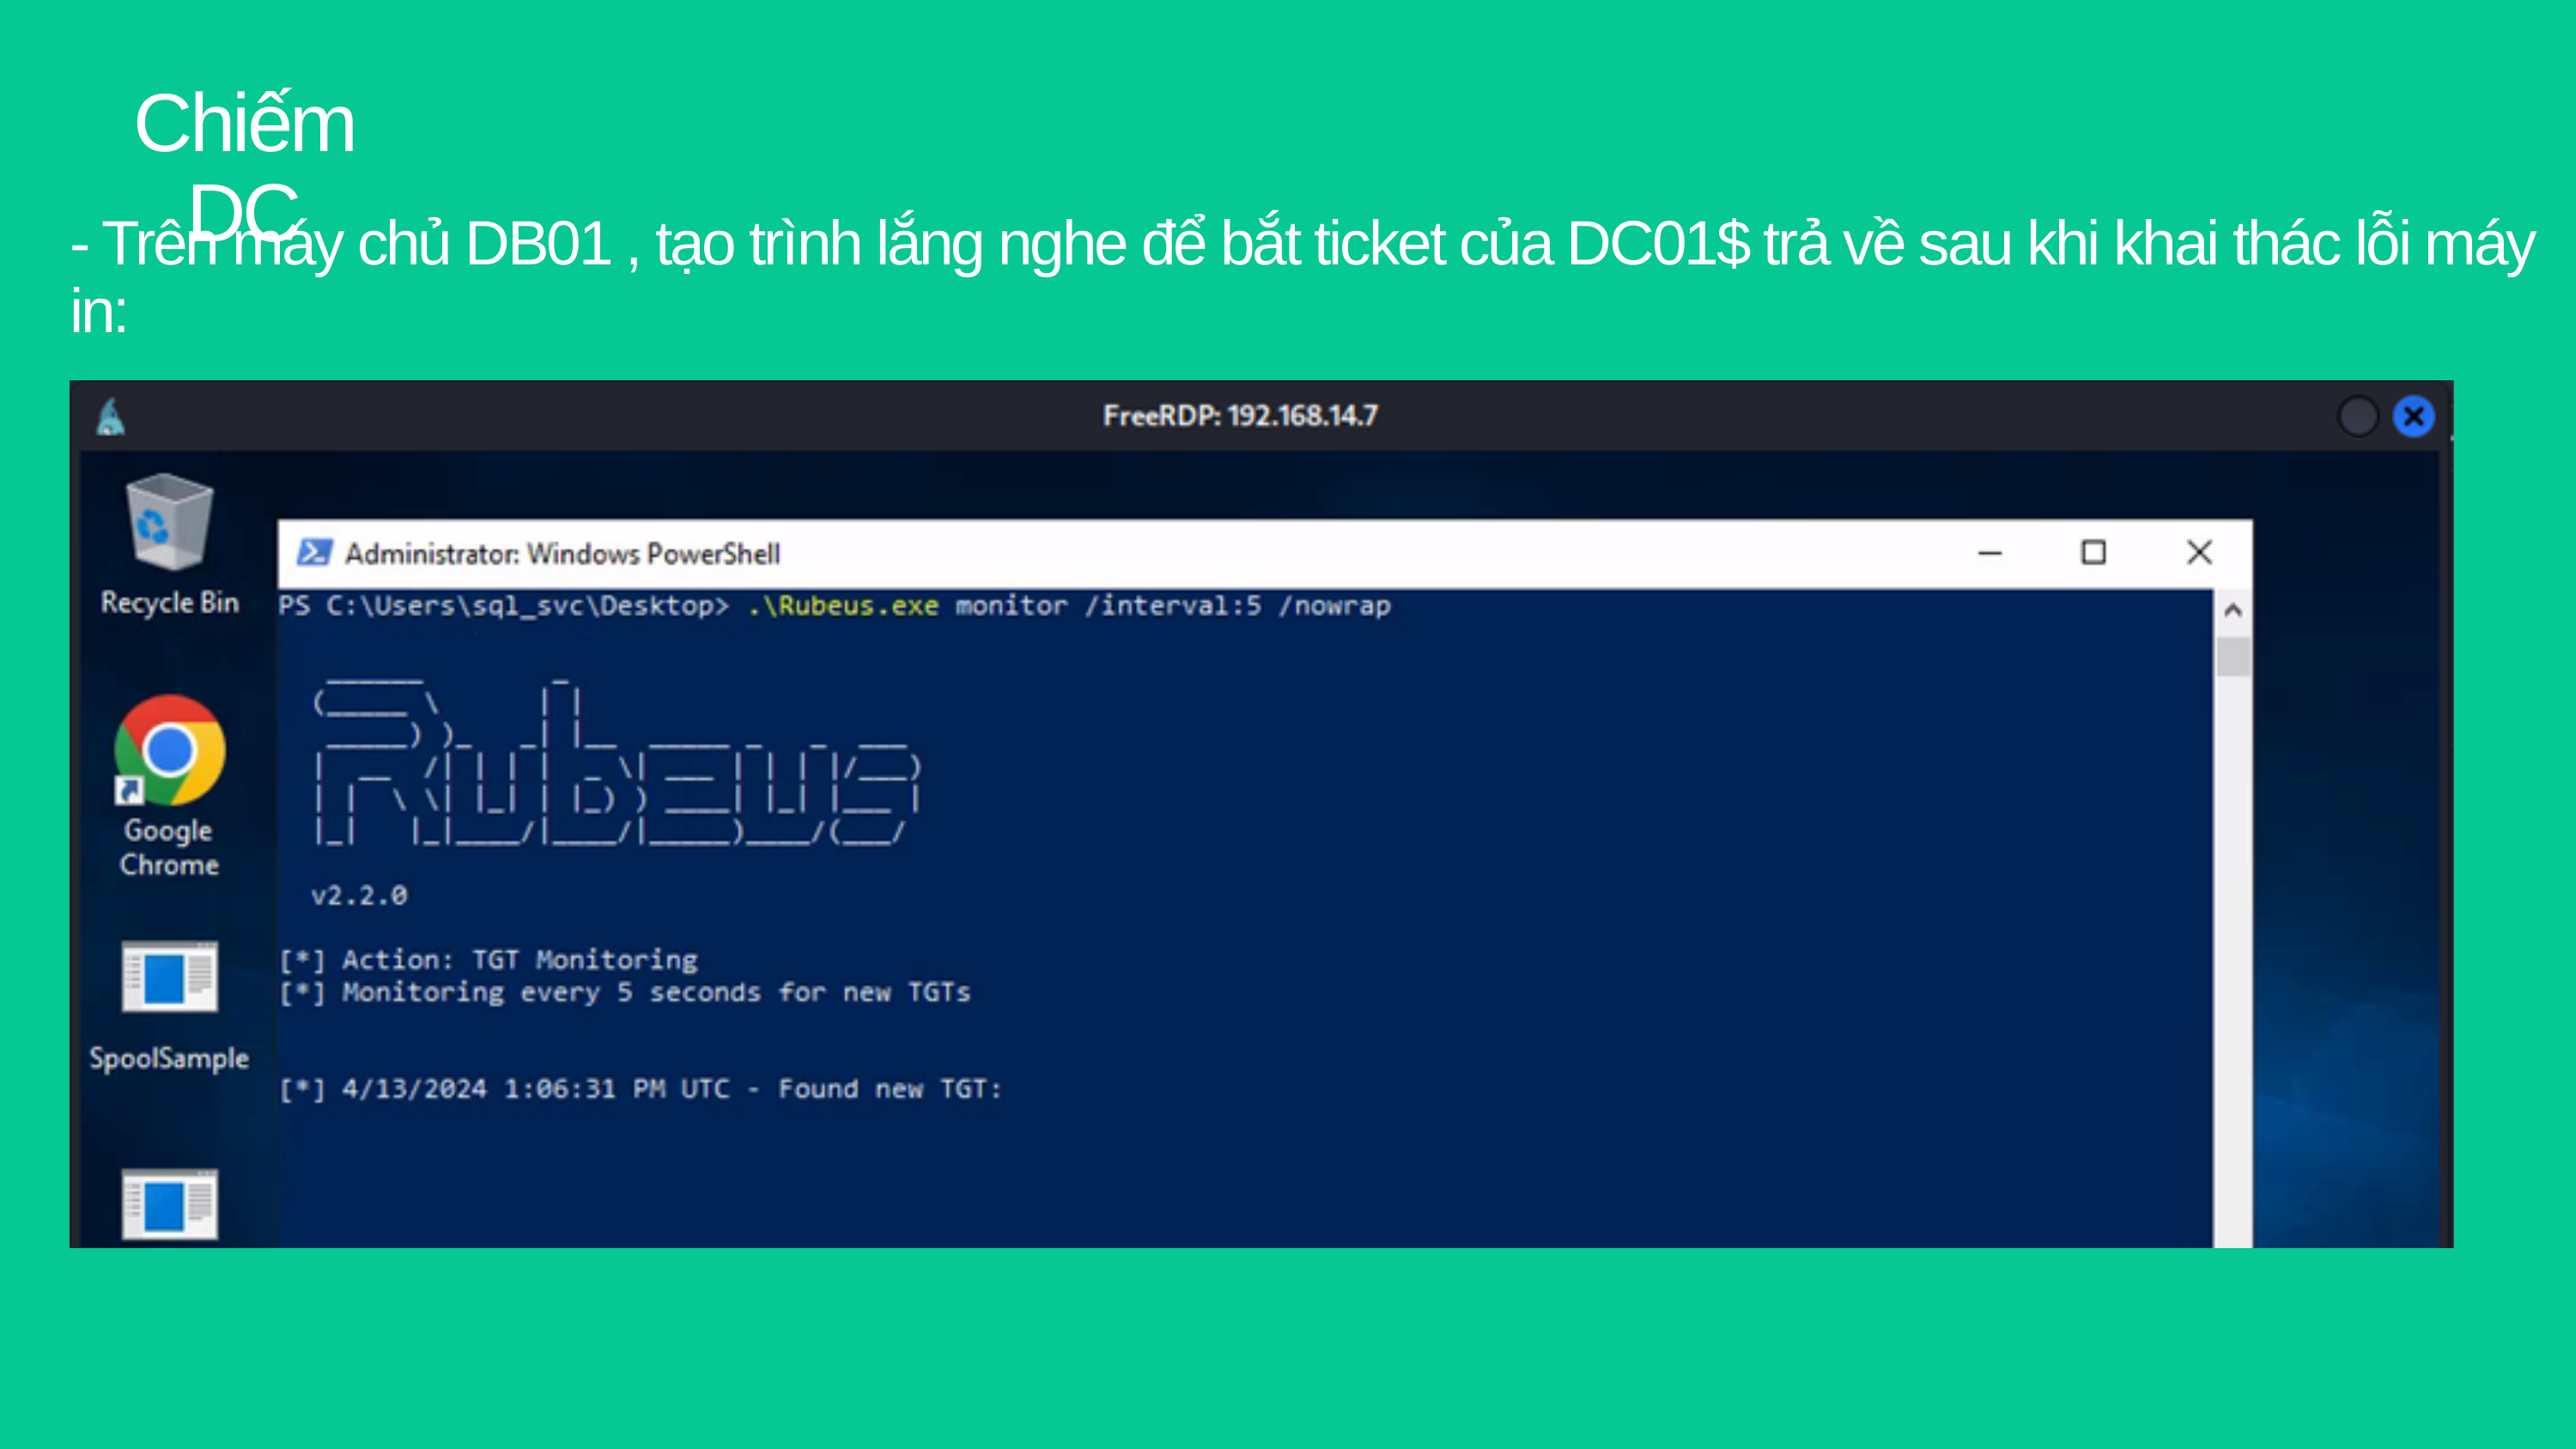

Chiếm DC
- Trên máy chủ DB01 , tạo trình lắng nghe để bắt ticket của DC01$ trả về sau khi khai thác lỗi máy in: